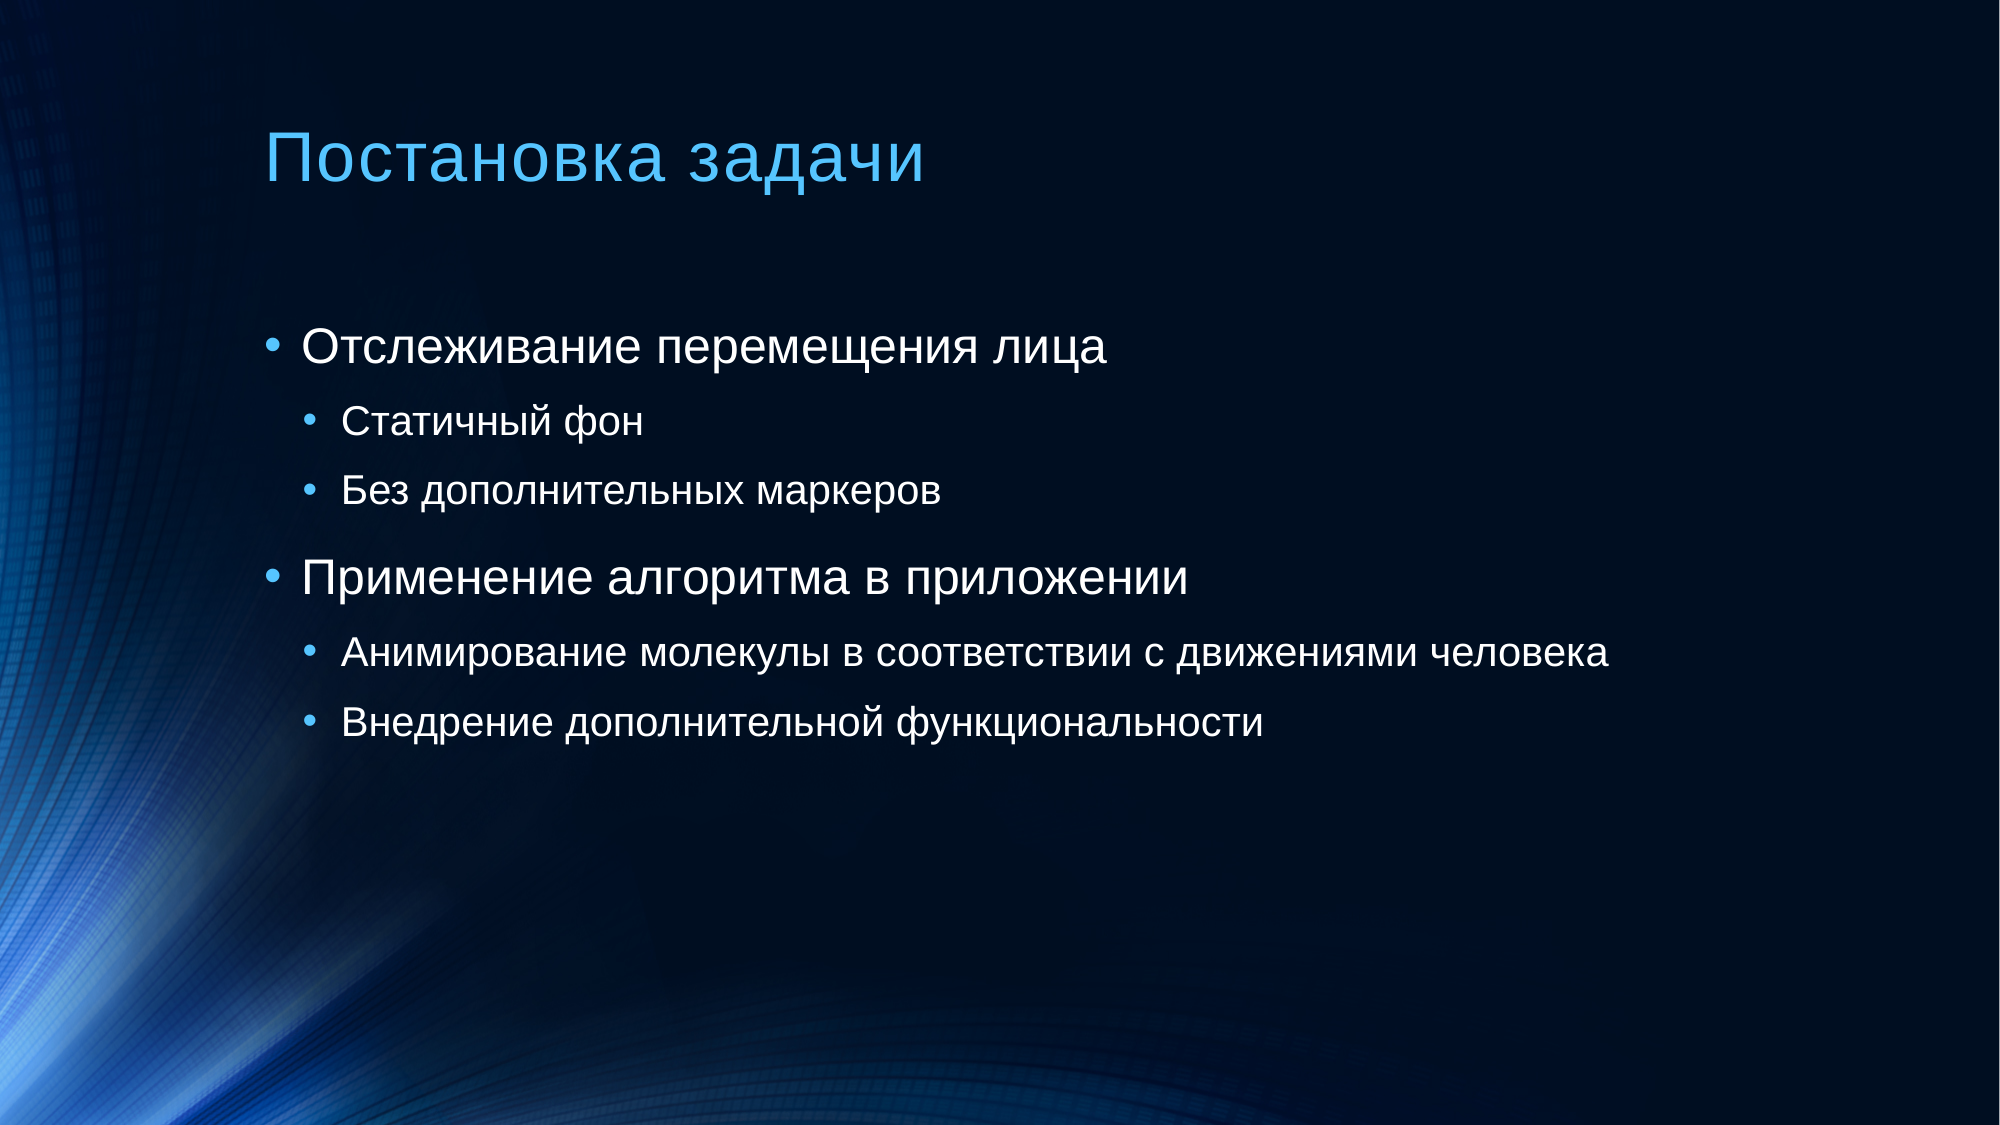

Постановка задачи
Отслеживание перемещения лица
Статичный фон
Без дополнительных маркеров
Применение алгоритма в приложении
Анимирование молекулы в соответствии с движениями человека
Внедрение дополнительной функциональности